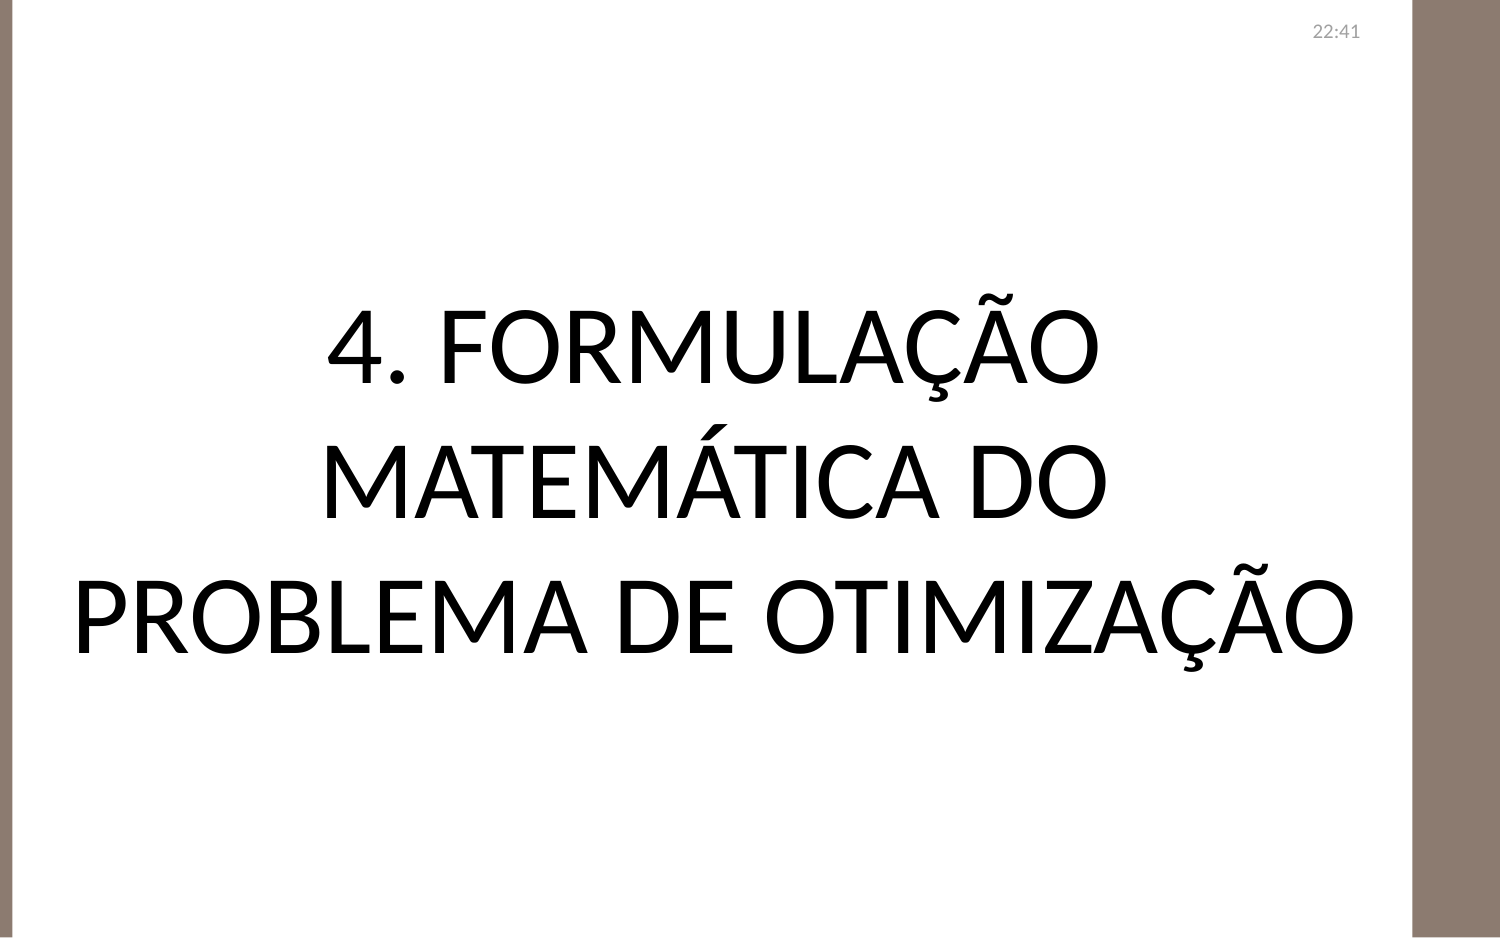

4. Formulação Matemática do Problema de Otimização
22:41